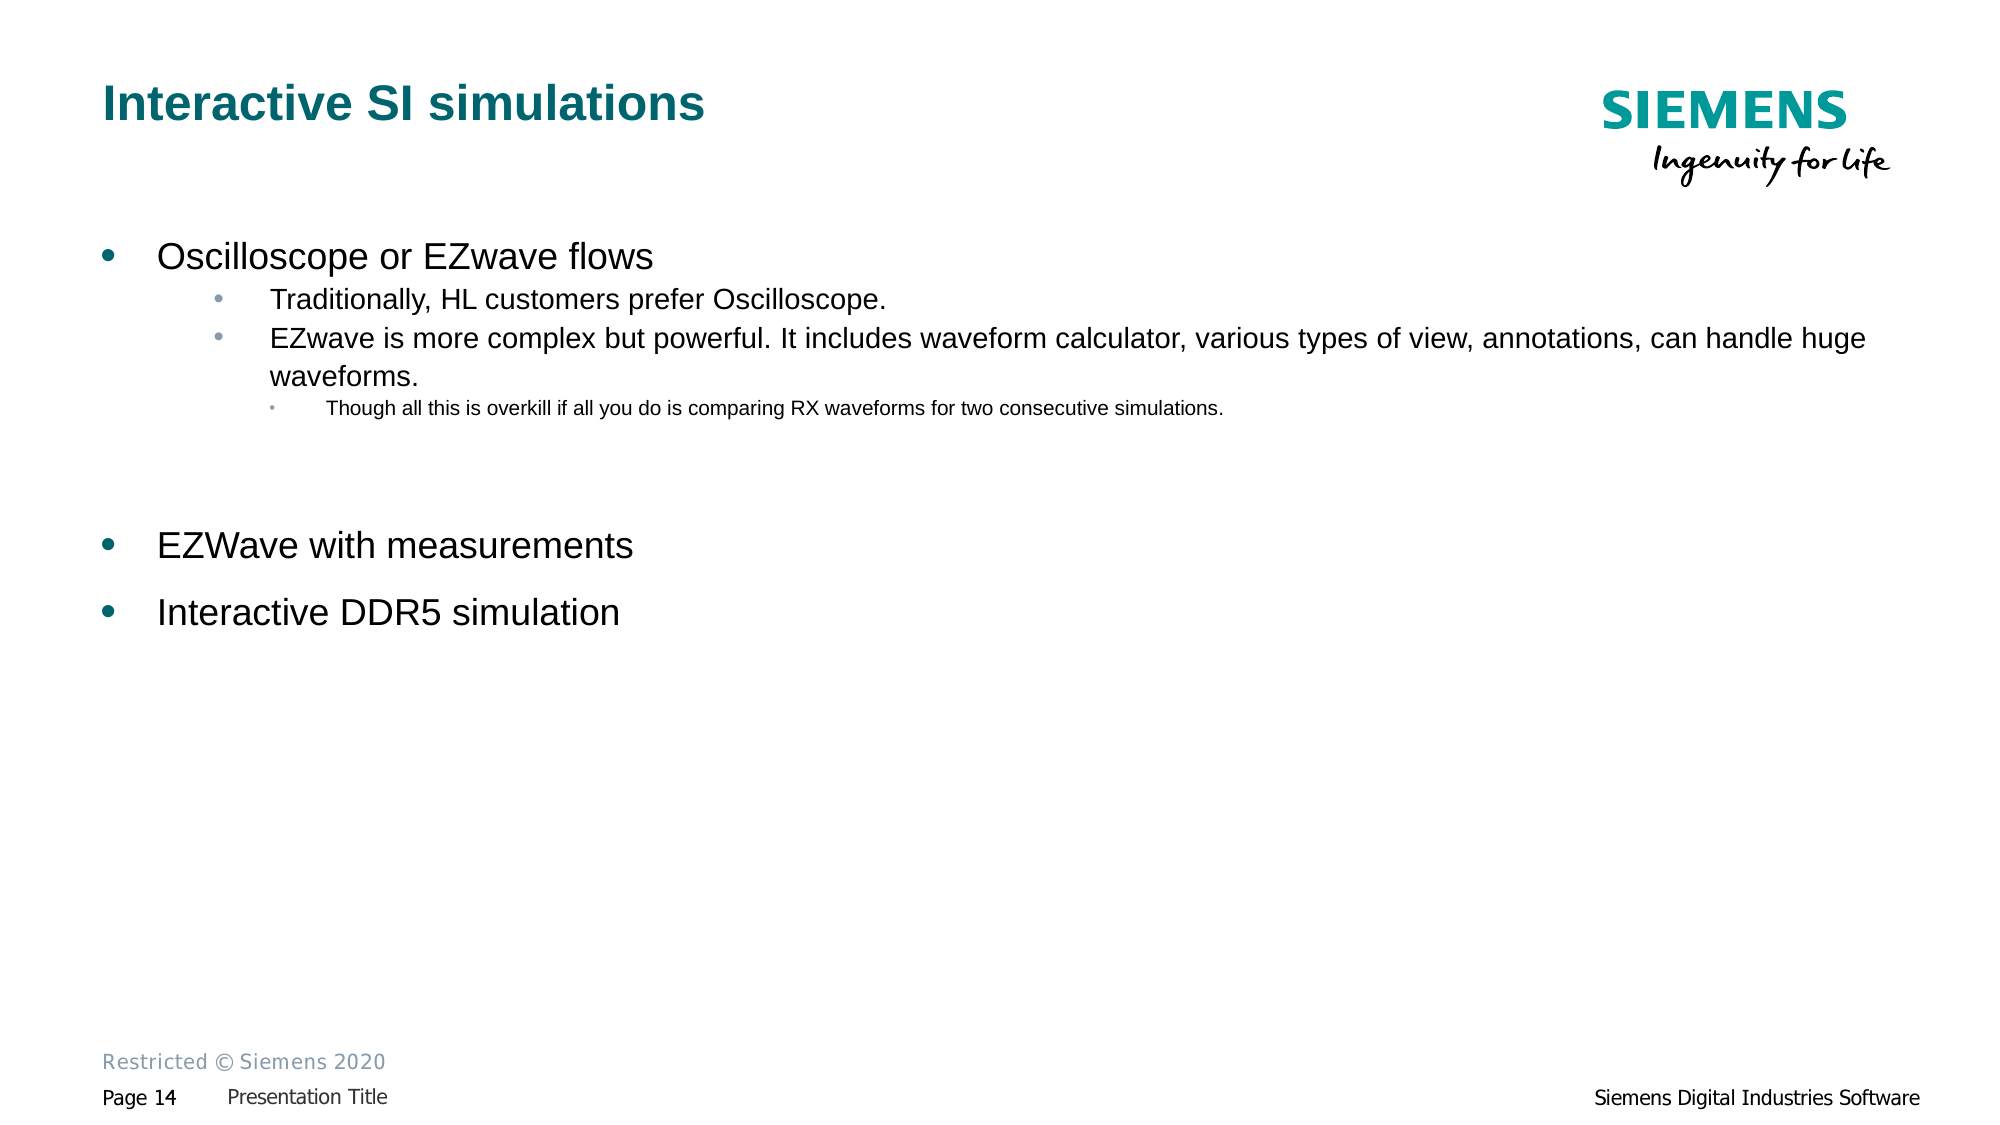

# Interactive SI simulations
Oscilloscope or EZwave flows
Traditionally, HL customers prefer Oscilloscope.
EZwave is more complex but powerful. It includes waveform calculator, various types of view, annotations, can handle huge waveforms.
Though all this is overkill if all you do is comparing RX waveforms for two consecutive simulations.

EZWave with measurements
Interactive DDR5 simulation

Presentation Title